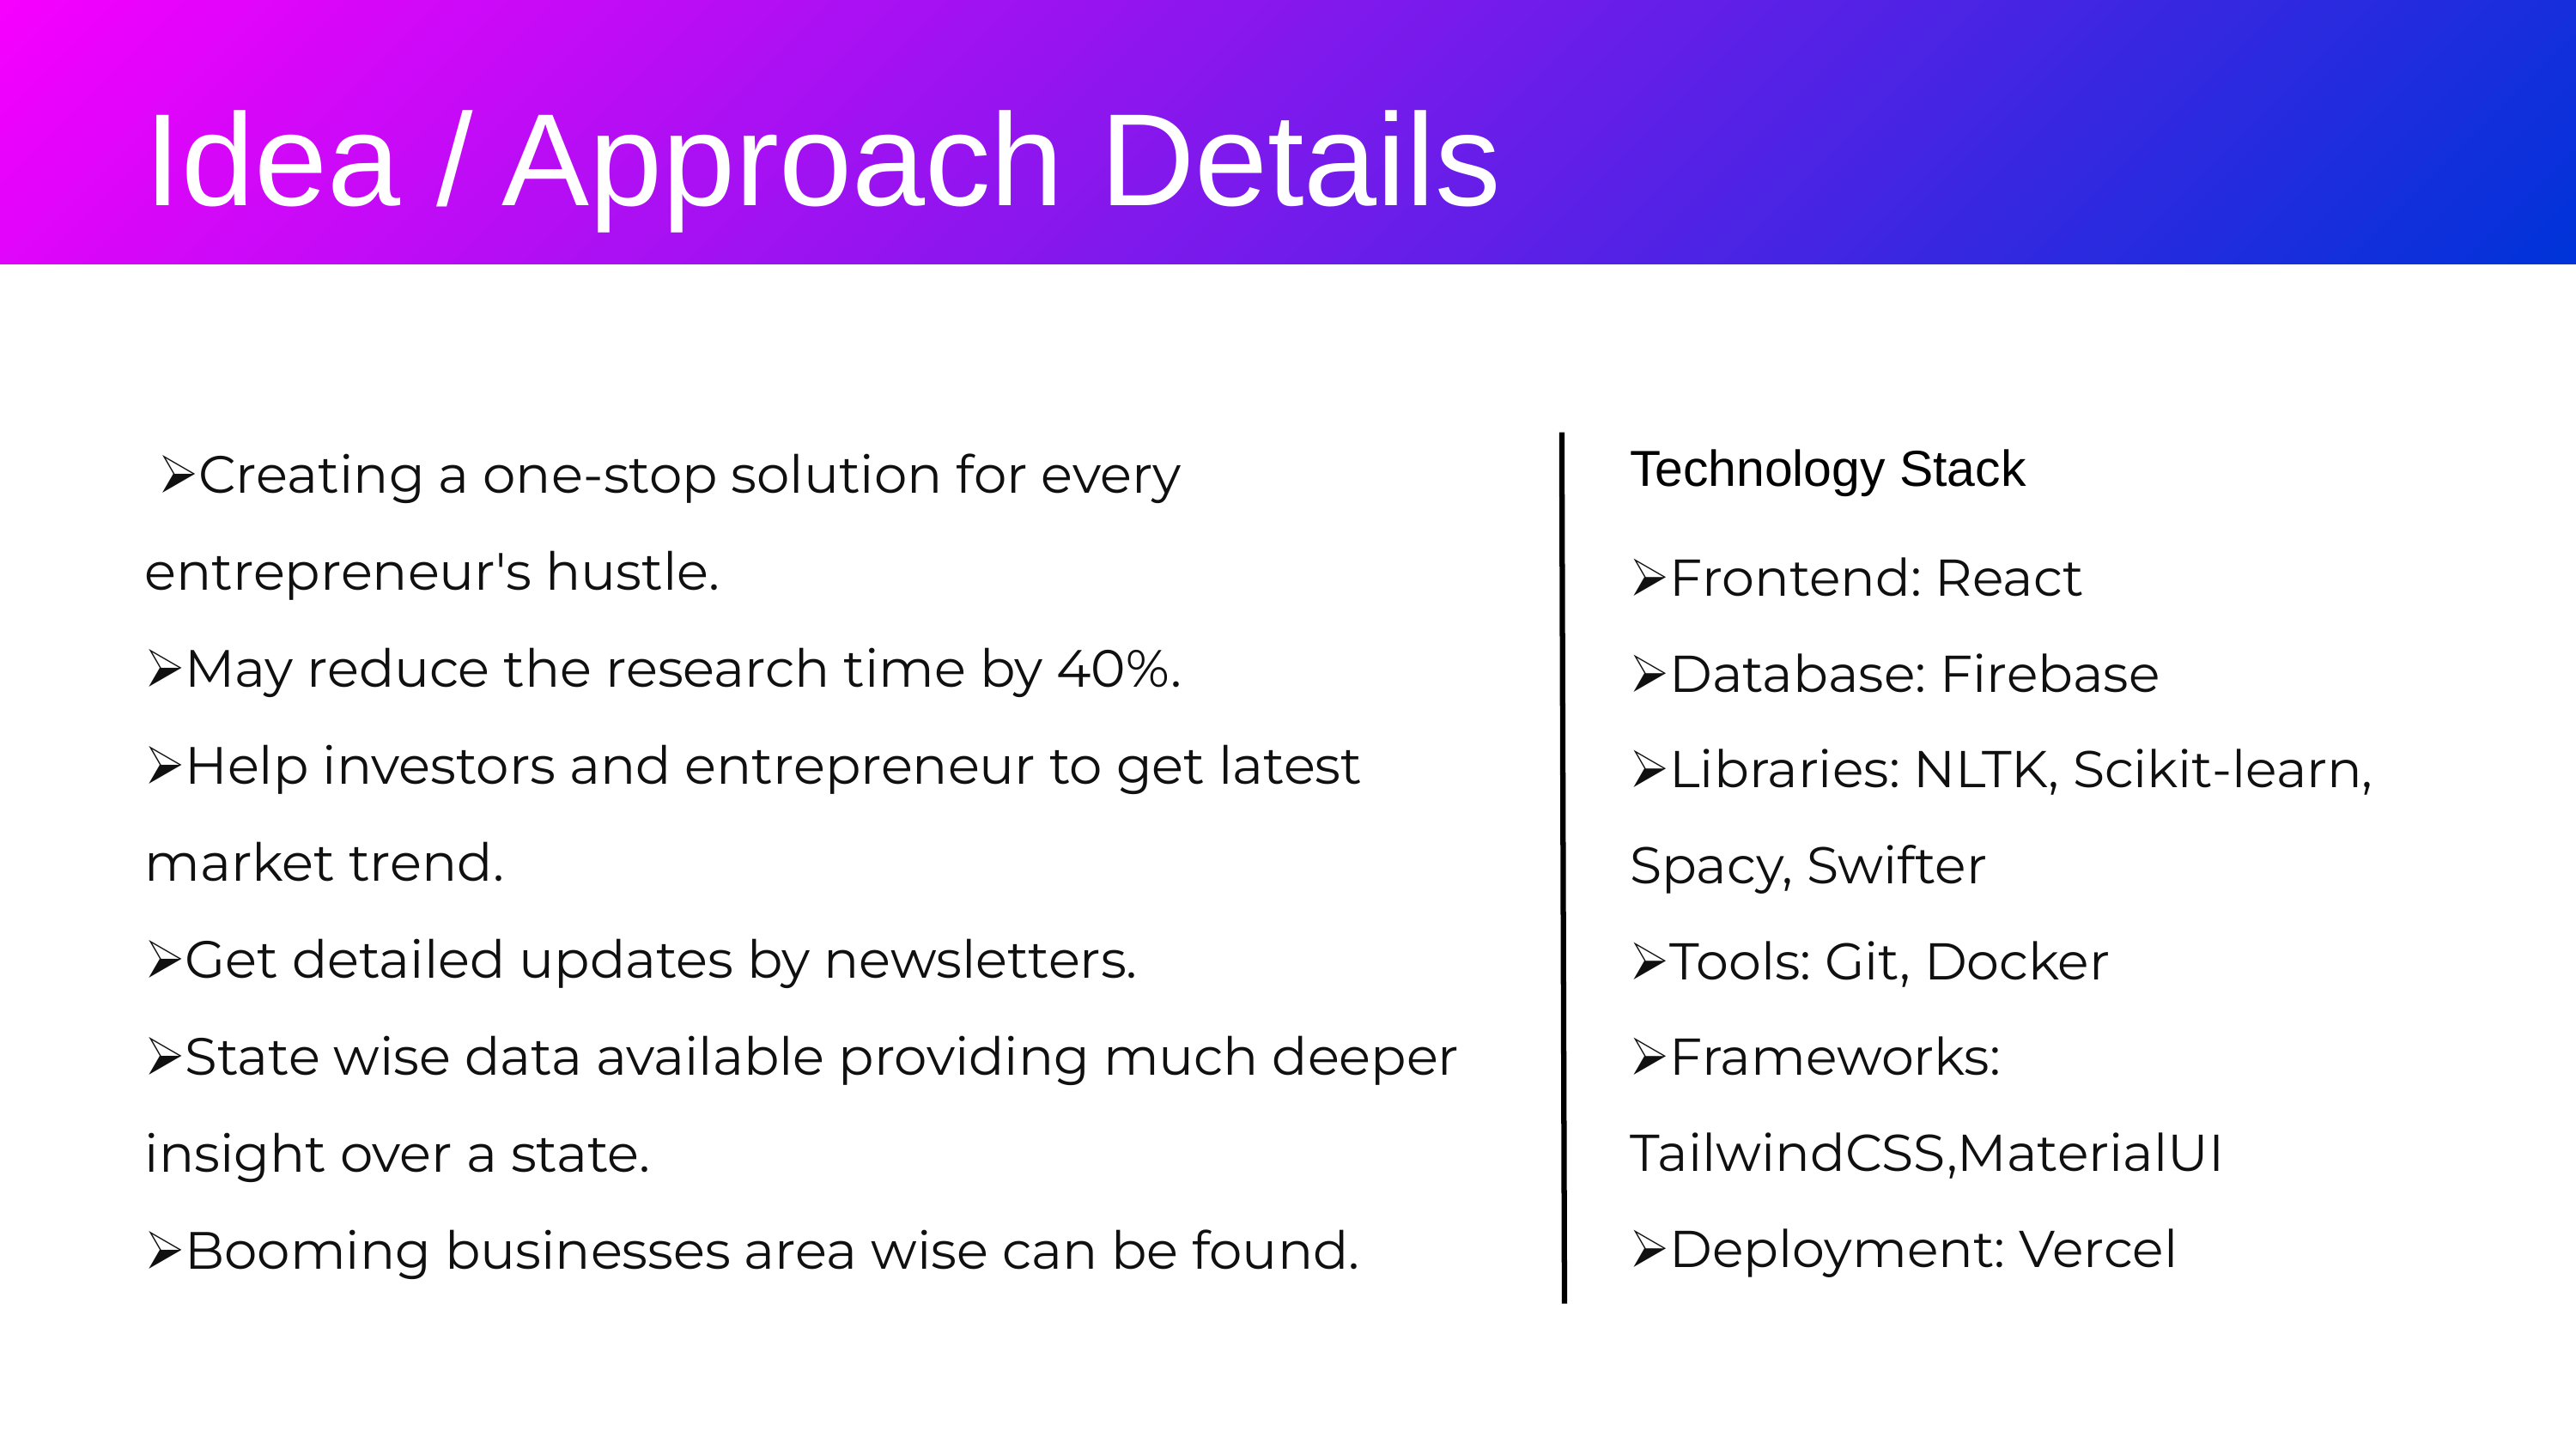

Idea / Approach Details
 ⮚Creating a one-stop solution for every entrepreneur's hustle.
⮚May reduce the research time by 40%.
⮚Help investors and entrepreneur to get latest market trend.
⮚Get detailed updates by newsletters.
⮚State wise data available providing much deeper insight over a state.
⮚Booming businesses area wise can be found.

Technology Stack

⮚Frontend: React
⮚Database: Firebase
⮚Libraries: NLTK, Scikit-learn, Spacy, Swifter
⮚Tools: Git, Docker
⮚Frameworks: TailwindCSS,MaterialUI
⮚Deployment: Vercel